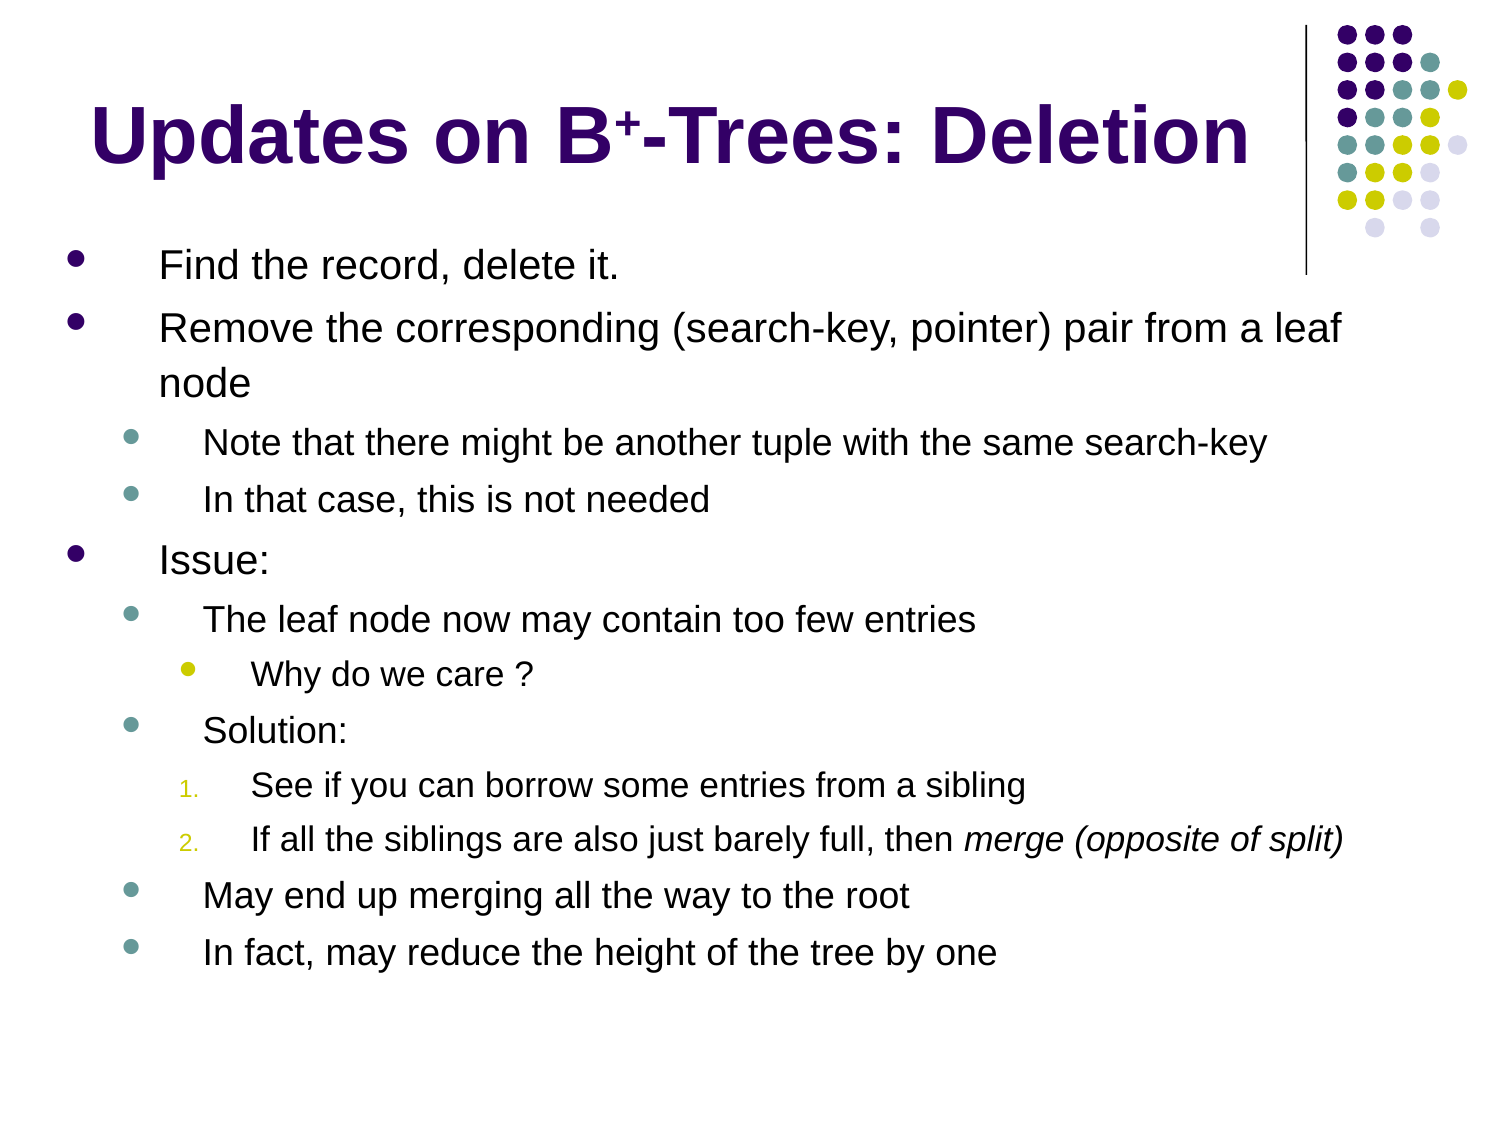

# Updates on B+-Trees: Deletion
Find the record, delete it.
Remove the corresponding (search-key, pointer) pair from a leaf node
Note that there might be another tuple with the same search-key
In that case, this is not needed
Issue:
The leaf node now may contain too few entries
Why do we care ?
Solution:
See if you can borrow some entries from a sibling
If all the siblings are also just barely full, then merge (opposite of split)
May end up merging all the way to the root
In fact, may reduce the height of the tree by one